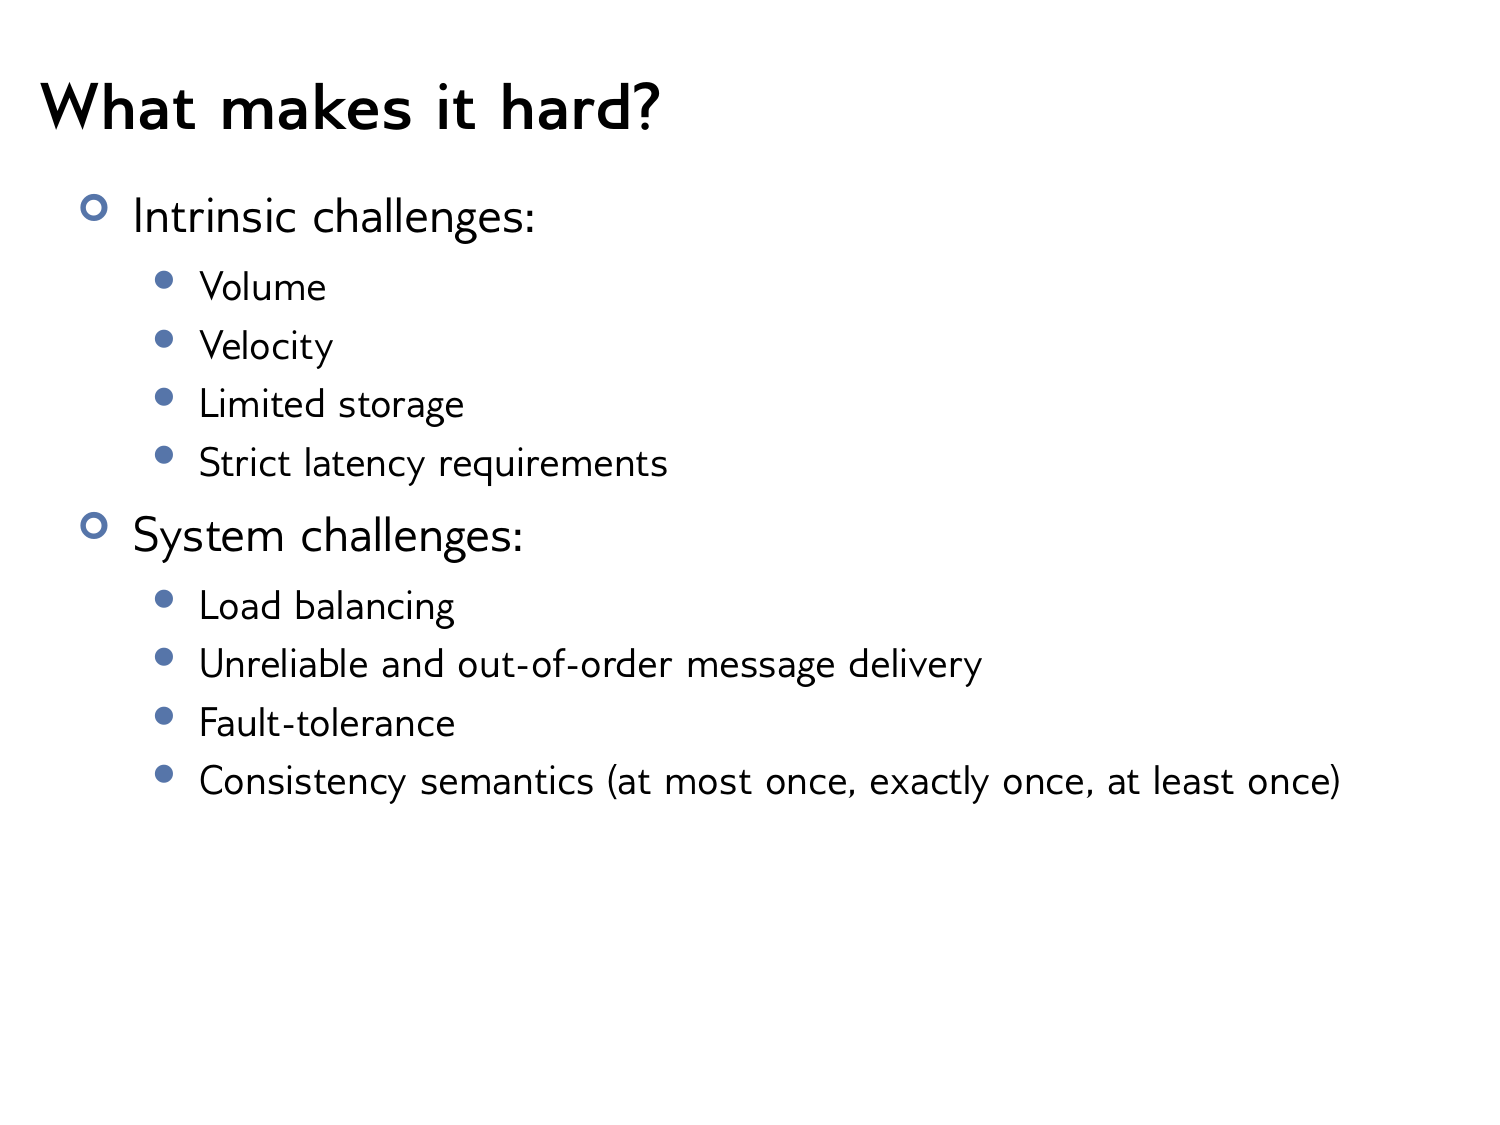

# What makes it hard?
Intrinsic challenges:
Volume
Velocity
Limited storage
Strict latency requirements
System challenges:
Load balancing
Unreliable and out-of-order message delivery
Fault-tolerance
Consistency semantics (at most once, exactly once, at least once)